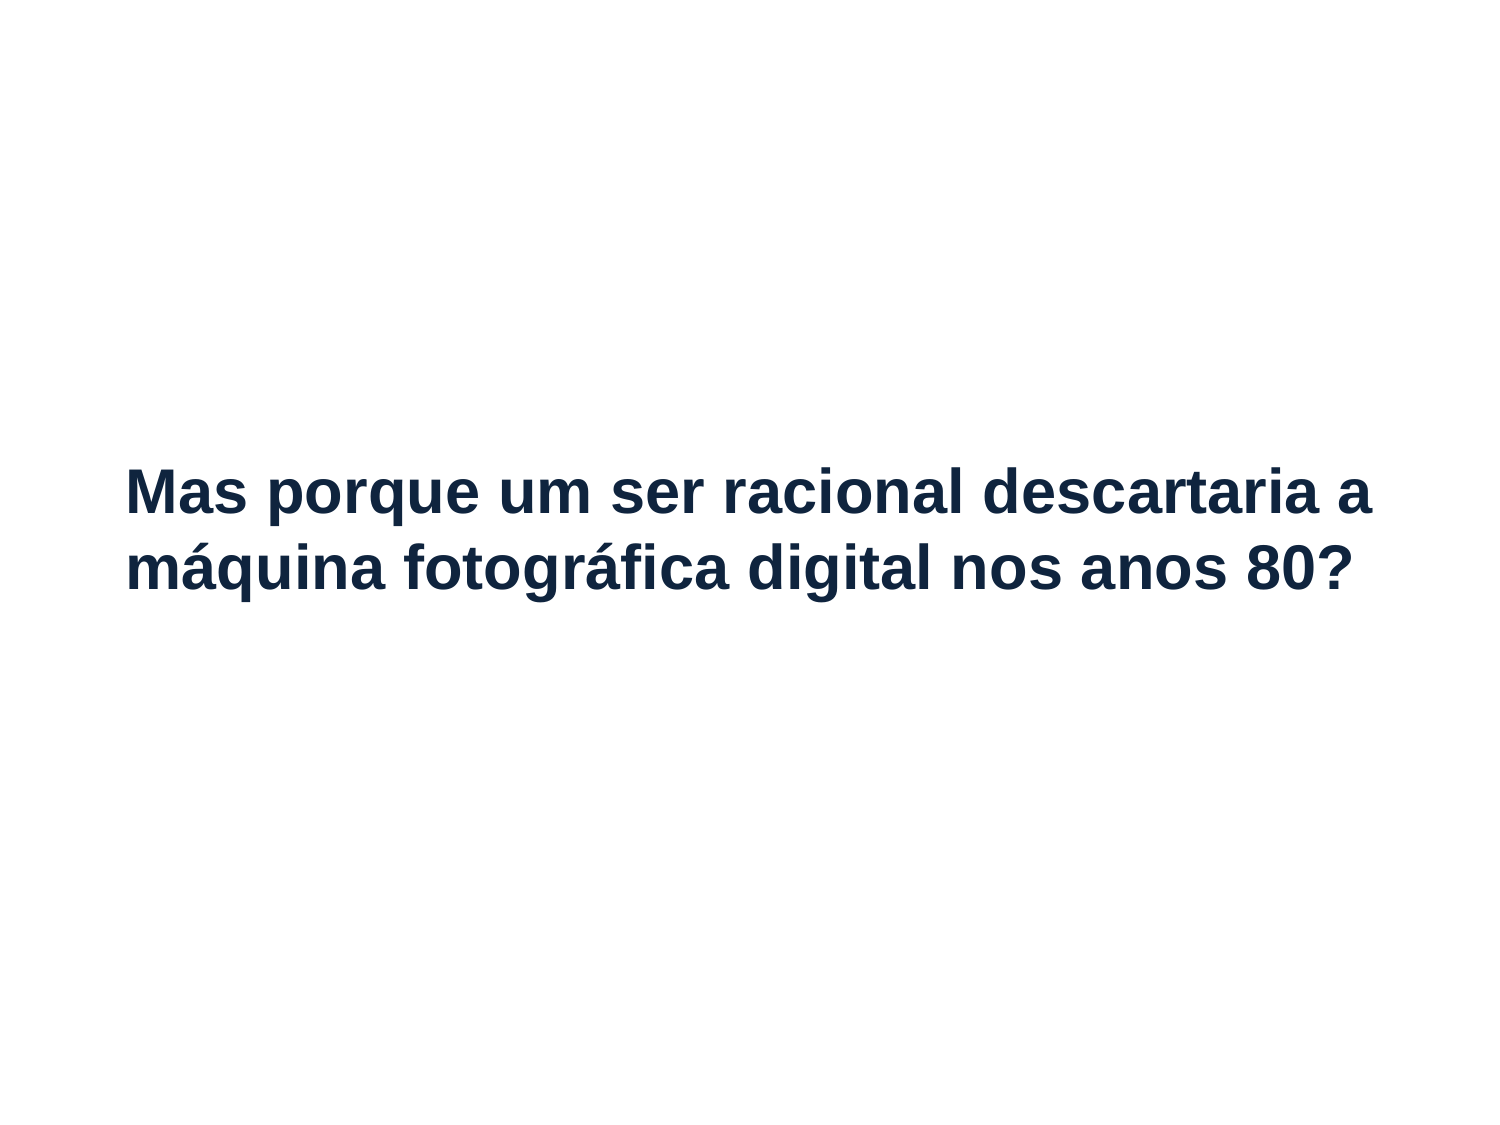

# Mas porque um ser racional descartaria a máquina fotográfica digital nos anos 80?